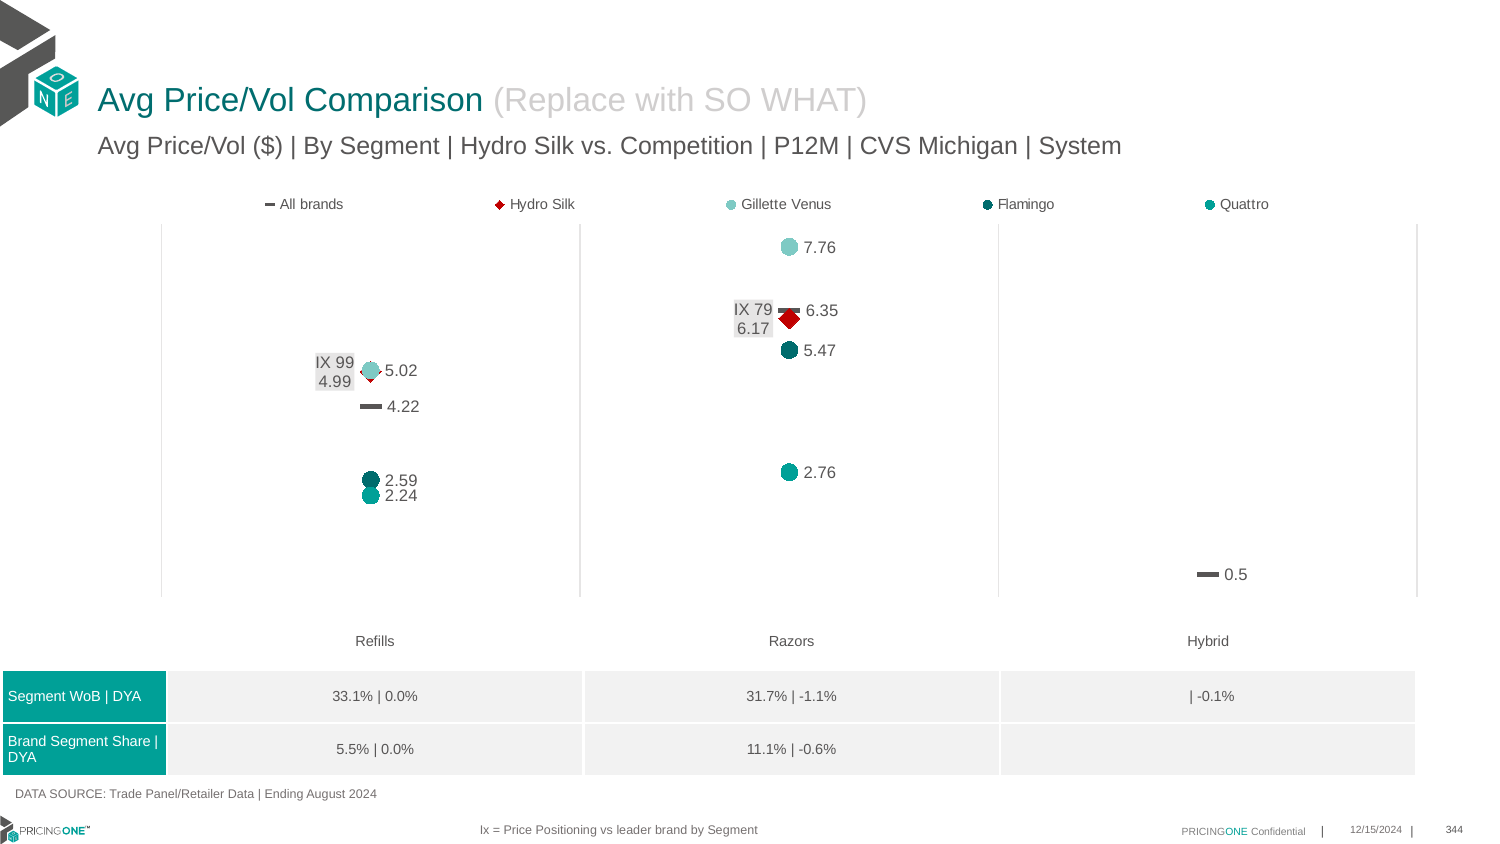

# Avg Price/Vol Comparison (Replace with SO WHAT)
Avg Price/Vol ($) | By Segment | Hydro Silk vs. Competition | P12M | CVS Michigan | System

### Chart

| Category | All brands | Hydro Silk | Gillette Venus | Flamingo | Quattro |
|---|---|---|---|---|---|
| IX 99 | 4.22 | 4.99 | 5.02 | 2.59 | 2.24 |
| IX 79 | 6.35 | 6.17 | 7.76 | 5.47 | 2.76 |
| None | 0.5 | None | None | None | None |
|  | Refills | Razors | Hybrid |
| --- | --- | --- | --- |
| Segment WoB | DYA | 33.1% | 0.0% | 31.7% | -1.1% | | -0.1% |
| Brand Segment Share | DYA | 5.5% | 0.0% | 11.1% | -0.6% |  |
DATA SOURCE: Trade Panel/Retailer Data | Ending August 2024
Ix = Price Positioning vs leader brand by Segment
12/15/2024
344